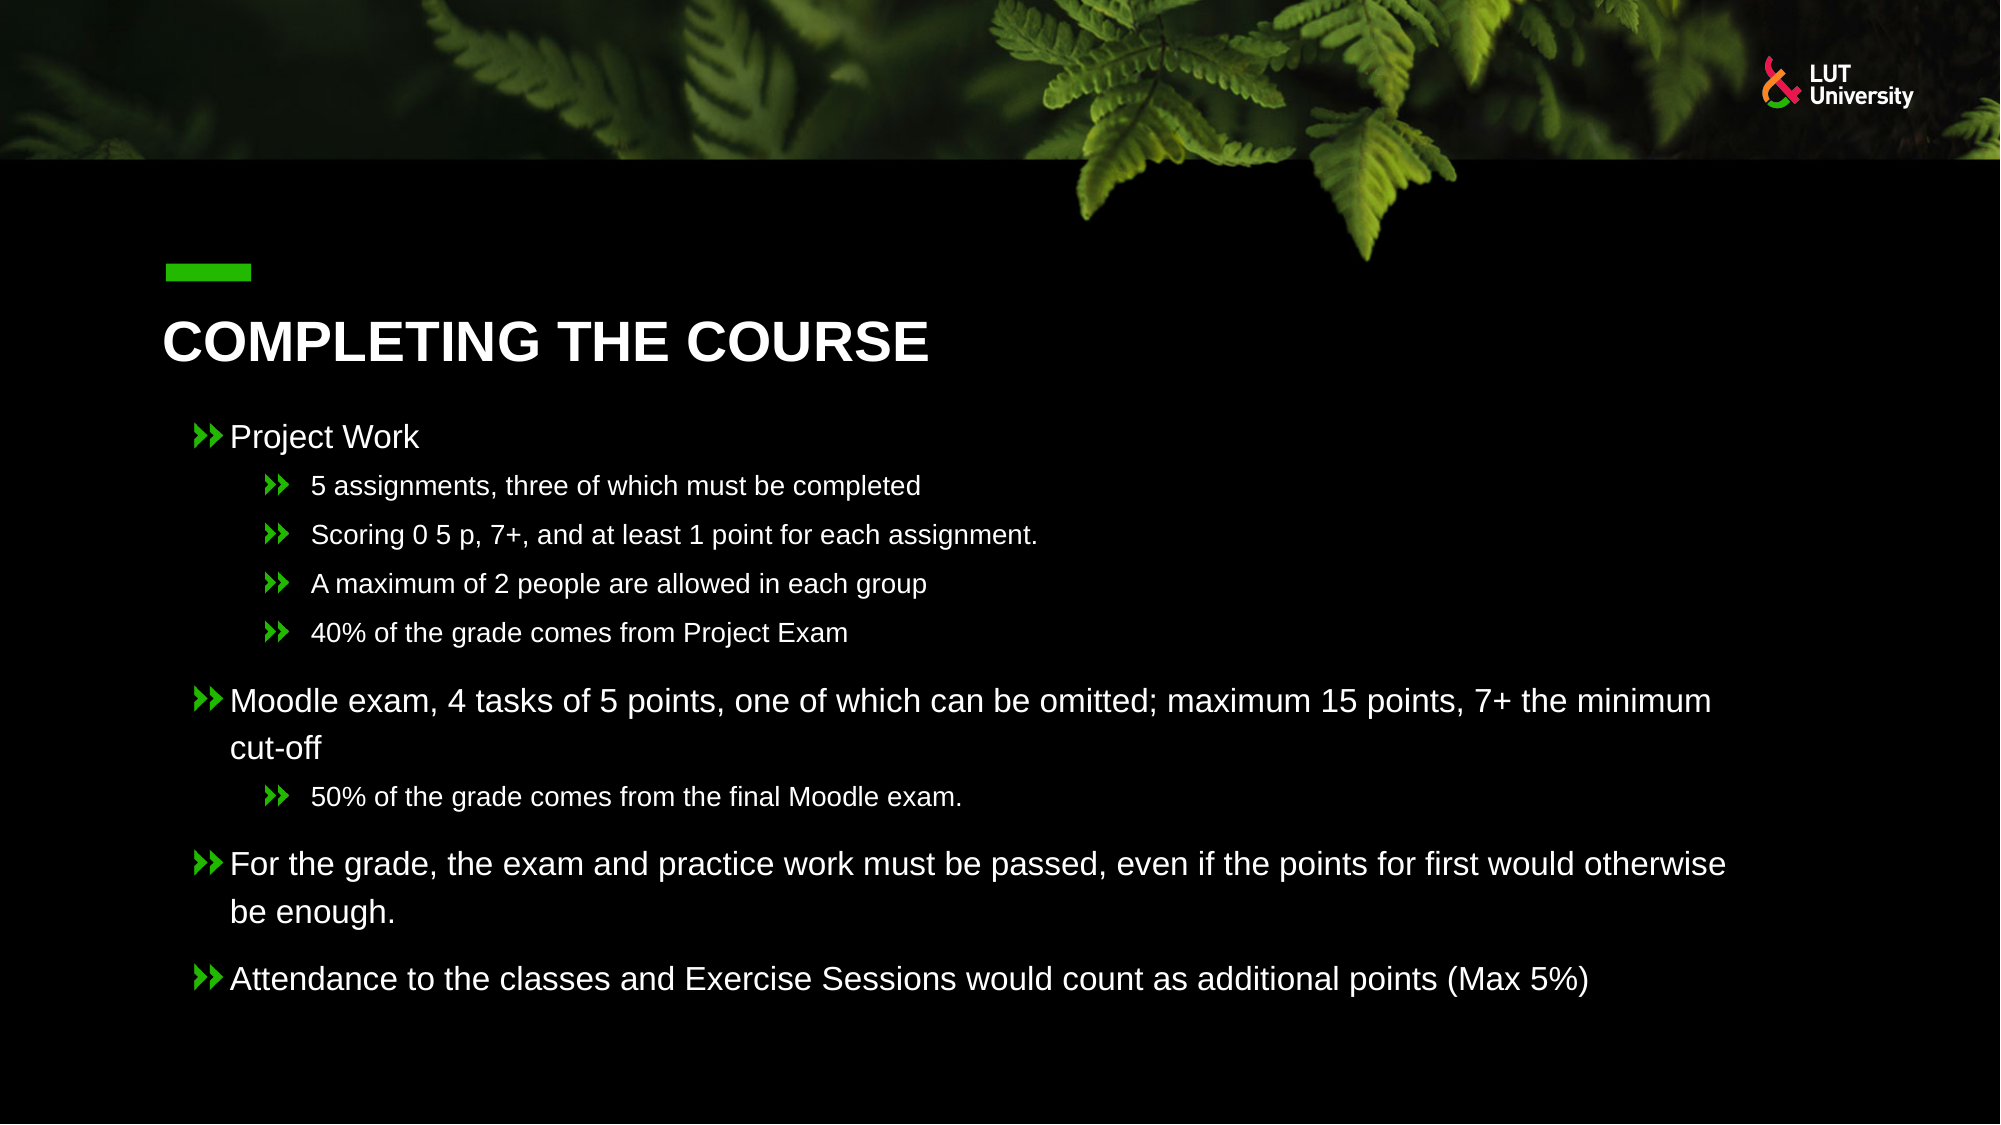

# COMPLETING THE COURSE
Project Work
5 assignments, three of which must be completed
Scoring 0 5 p, 7+, and at least 1 point for each assignment.
A maximum of 2 people are allowed in each group
40% of the grade comes from Project Exam
Moodle exam, 4 tasks of 5 points, one of which can be omitted; maximum 15 points, 7+ the minimum cut-off
50% of the grade comes from the final Moodle exam.
For the grade, the exam and practice work must be passed, even if the points for first would otherwise be enough.
Attendance to the classes and Exercise Sessions would count as additional points (Max 5%)